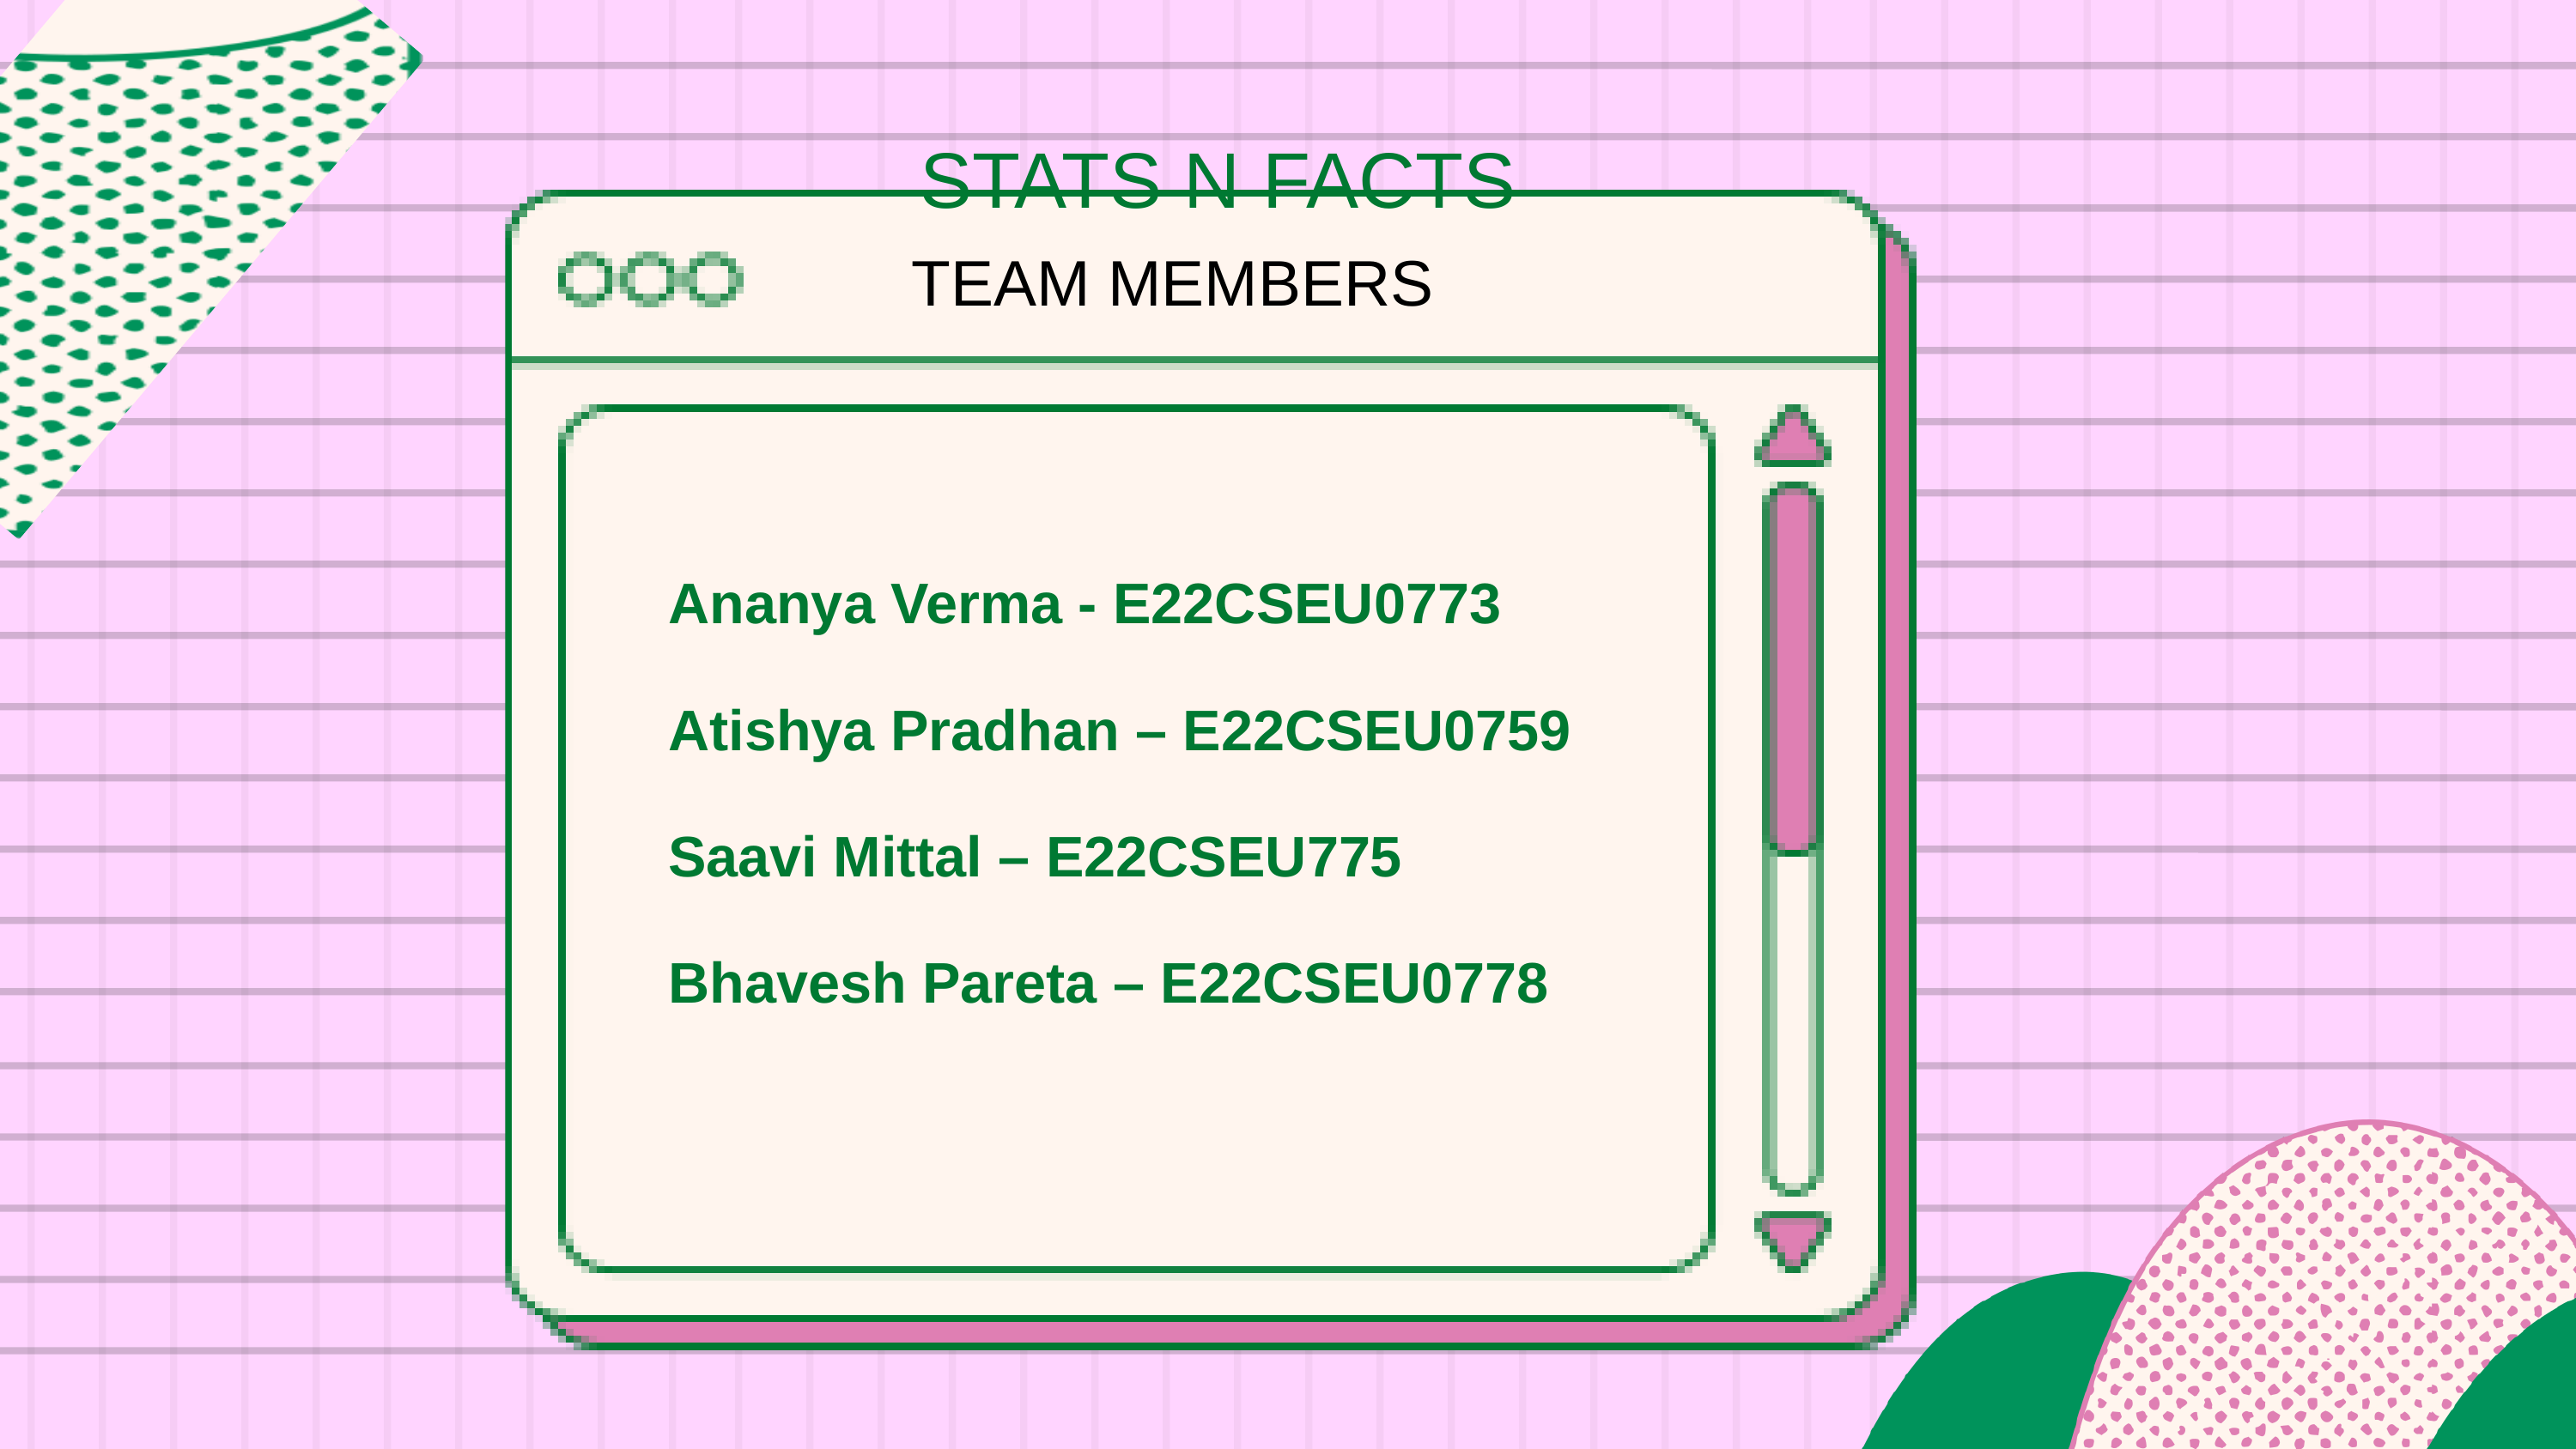

STATS N FACTS

TEAM MEMBERS
Ananya Verma - E22CSEU0773

Atishya Pradhan – E22CSEU0759

Saavi Mittal – E22CSEU775

Bhavesh Pareta – E22CSEU0778